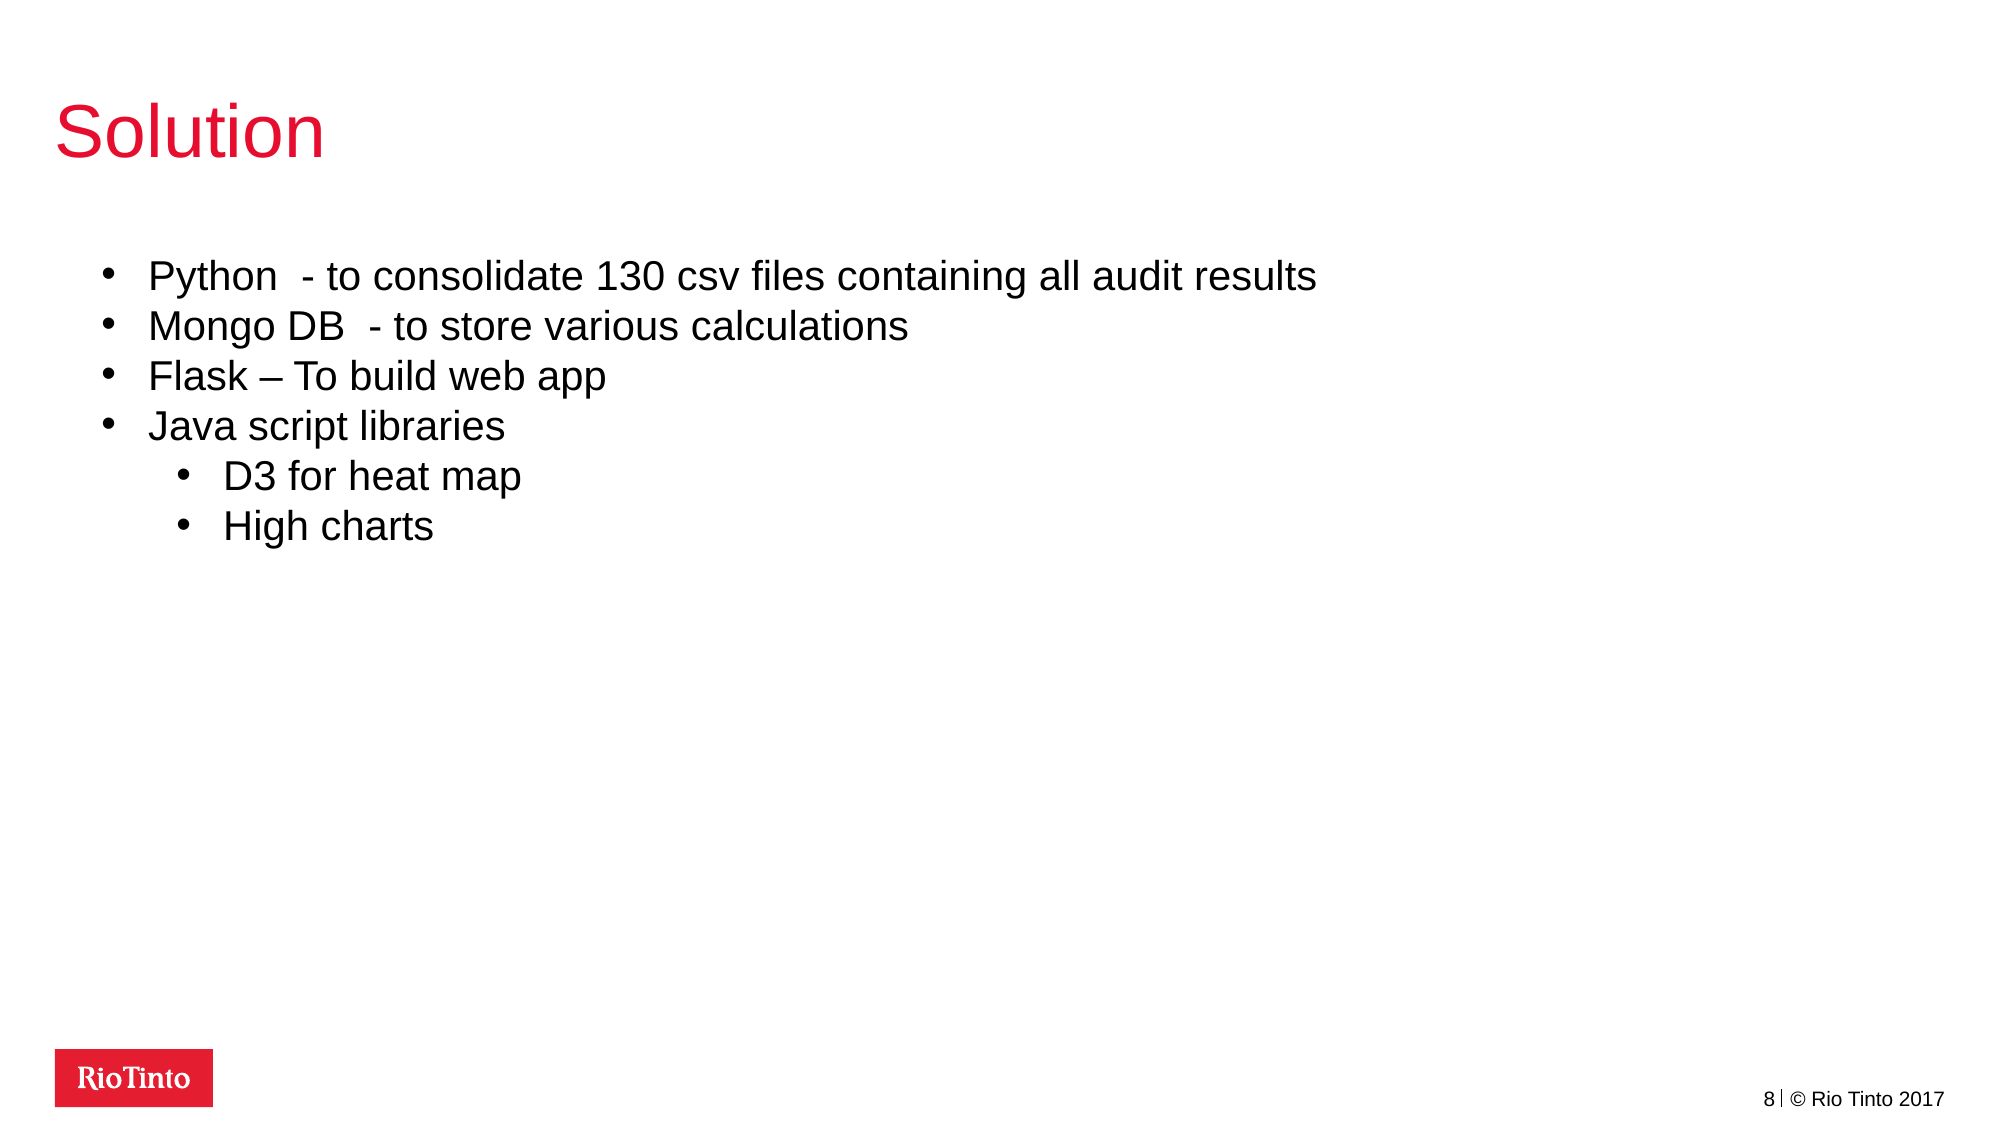

# Solution
Python  - to consolidate 130 csv files containing all audit results
Mongo DB  - to store various calculations
Flask – To build web app
Java script libraries
D3 for heat map
High charts

8